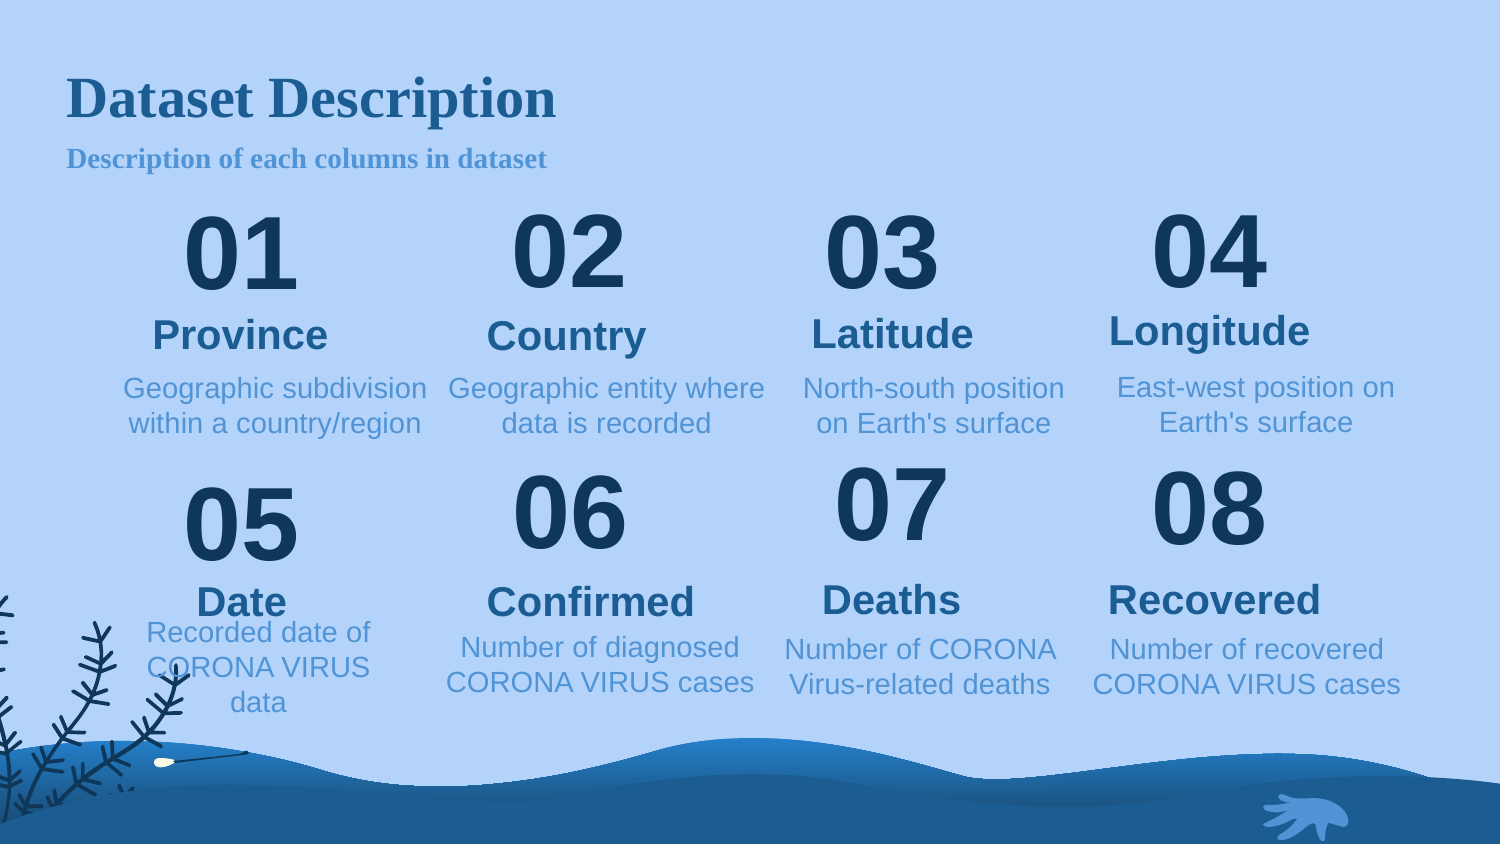

# Dataset Description
Description of each columns in dataset
02
04
03
01
Longitude
Latitude
Province
Country
East-west position on Earth's surface
Geographic entity where data is recorded
North-south position on Earth's surface
Geographic subdivision within a country/region
07
08
06
05
Deaths
Recovered
Confirmed
Date
Number of diagnosed CORONA VIRUS cases
Number of CORONA Virus-related deaths
Number of recovered CORONA VIRUS cases
Recorded date of CORONA VIRUS data